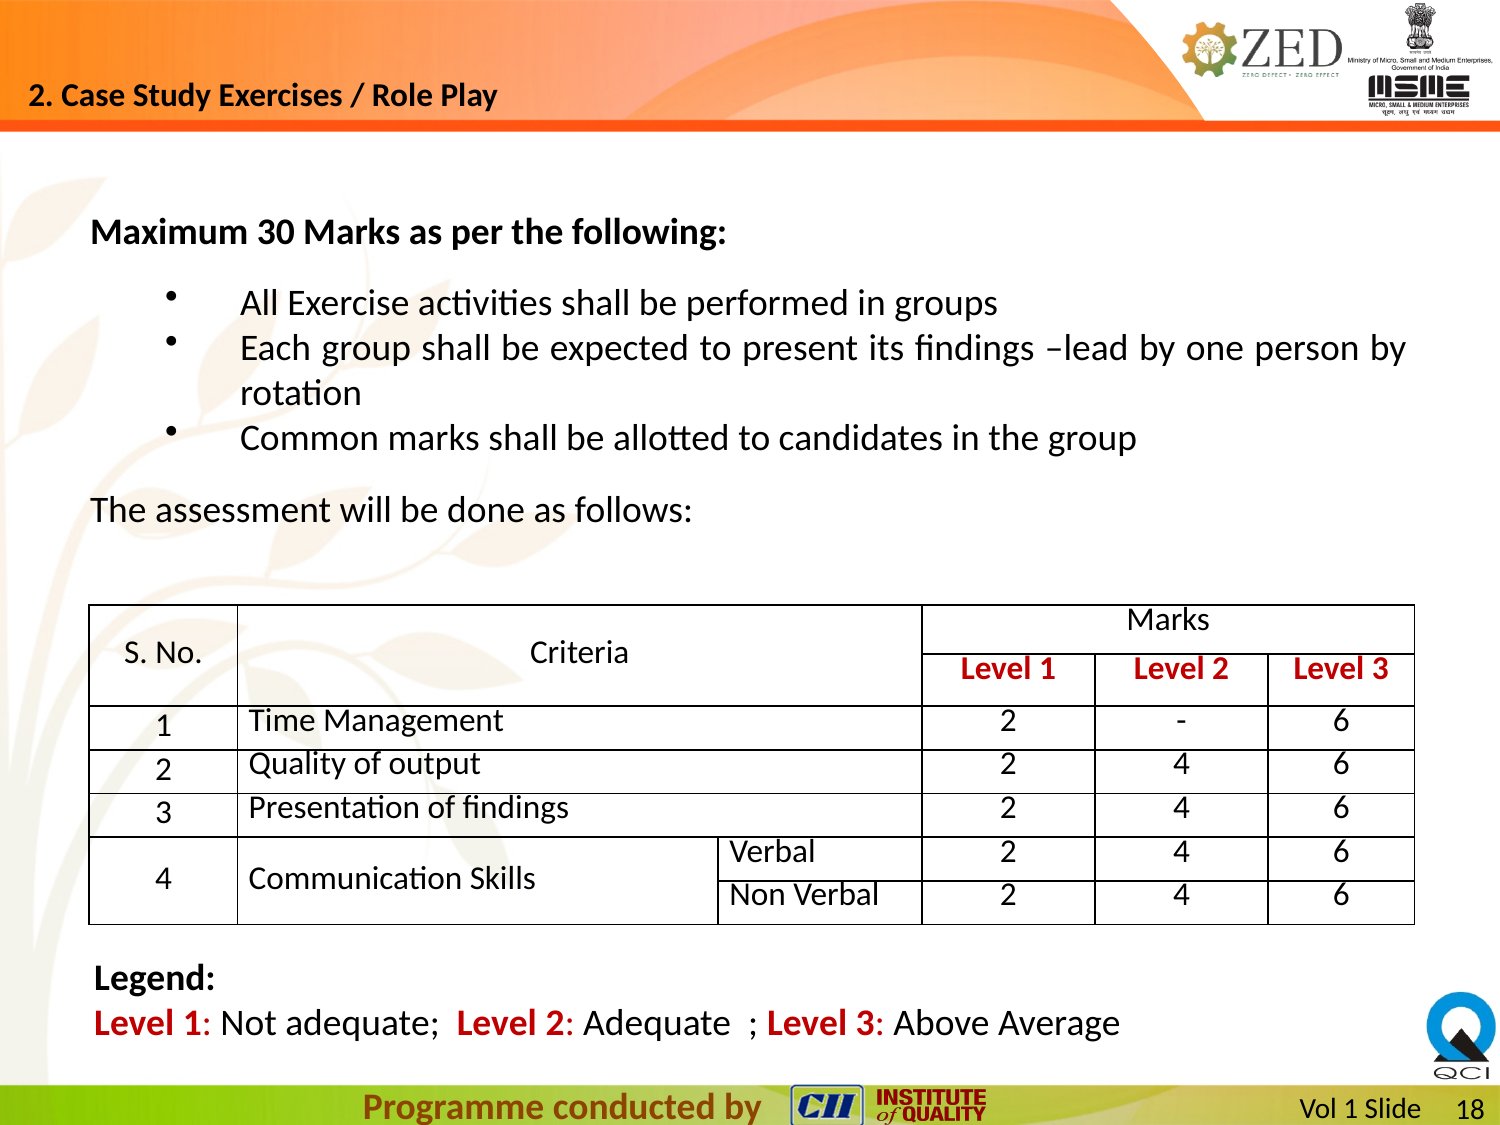

# 2. Case Study Exercises / Role Play
Maximum 30 Marks as per the following:

All Exercise activities shall be performed in groups
Each group shall be expected to present its findings –lead by one person by rotation
Common marks shall be allotted to candidates in the group

The assessment will be done as follows:
| S. No. | Criteria |  | Marks |  |  |
| --- | --- | --- | --- | --- | --- |
|  |  |  | Level 1 | Level 2 | Level 3 |
| 1 | Time Management |  | 2 | - | 6 |
| 2 | Quality of output |  | 2 | 4 | 6 |
| 3 | Presentation of findings |  | 2 | 4 | 6 |
| 4 | Communication Skills | Verbal | 2 | 4 | 6 |
|  |  | Non Verbal | 2 | 4 | 6 |
Legend:
Level 1: Not adequate;  Level 2: Adequate  ; Level 3: Above Average